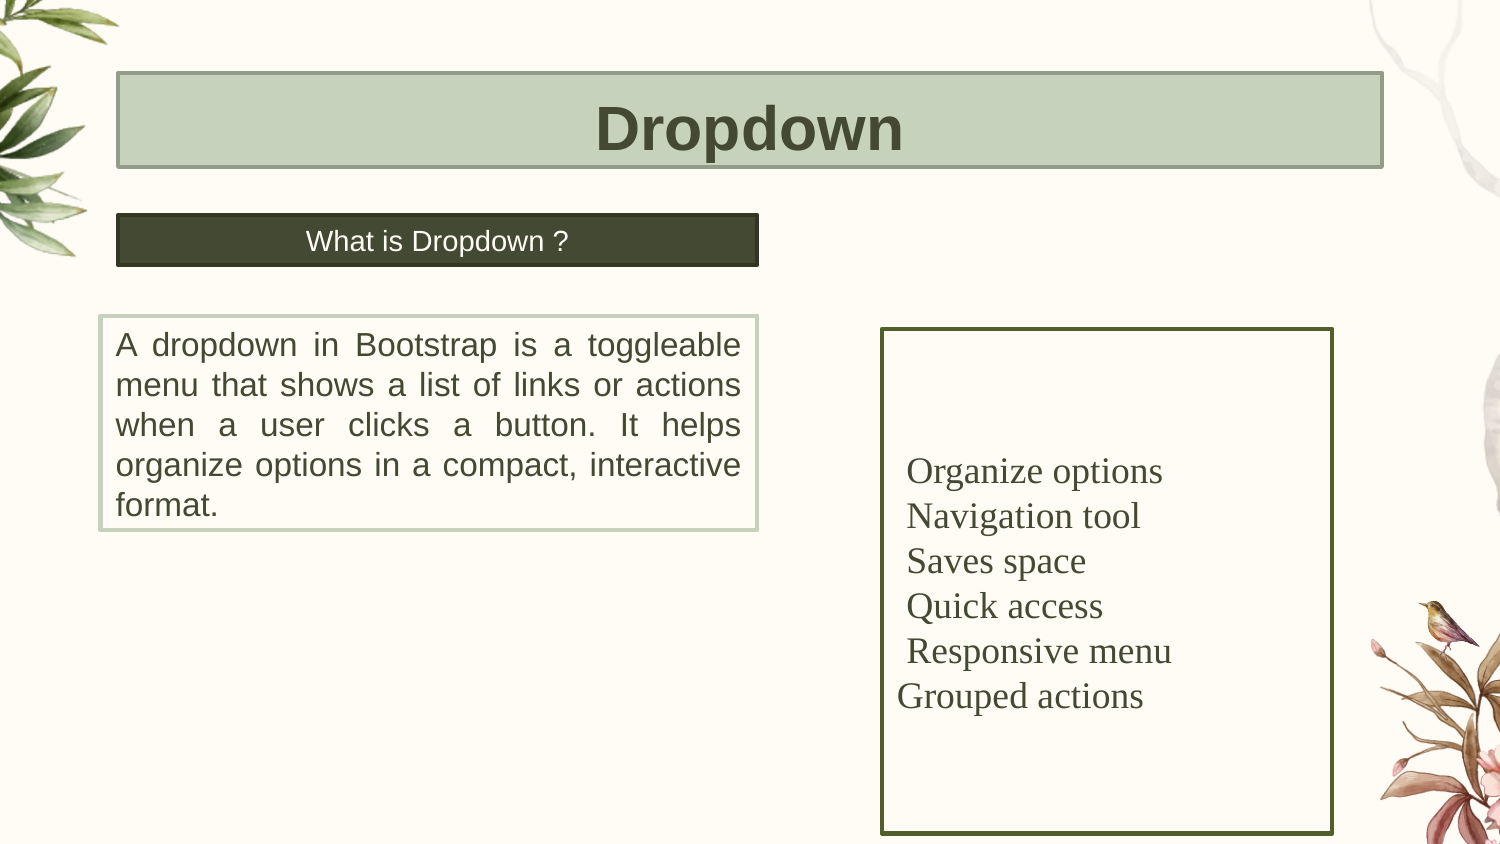

# Dropdown
What is Dropdown ?
A dropdown in Bootstrap is a toggleable menu that shows a list of links or actions when a user clicks a button. It helps organize options in a compact, interactive format.
Why we use Dropdown ?
 Organize options
 Navigation tool
 Saves space
 Quick access
 Responsive menu
Grouped actions